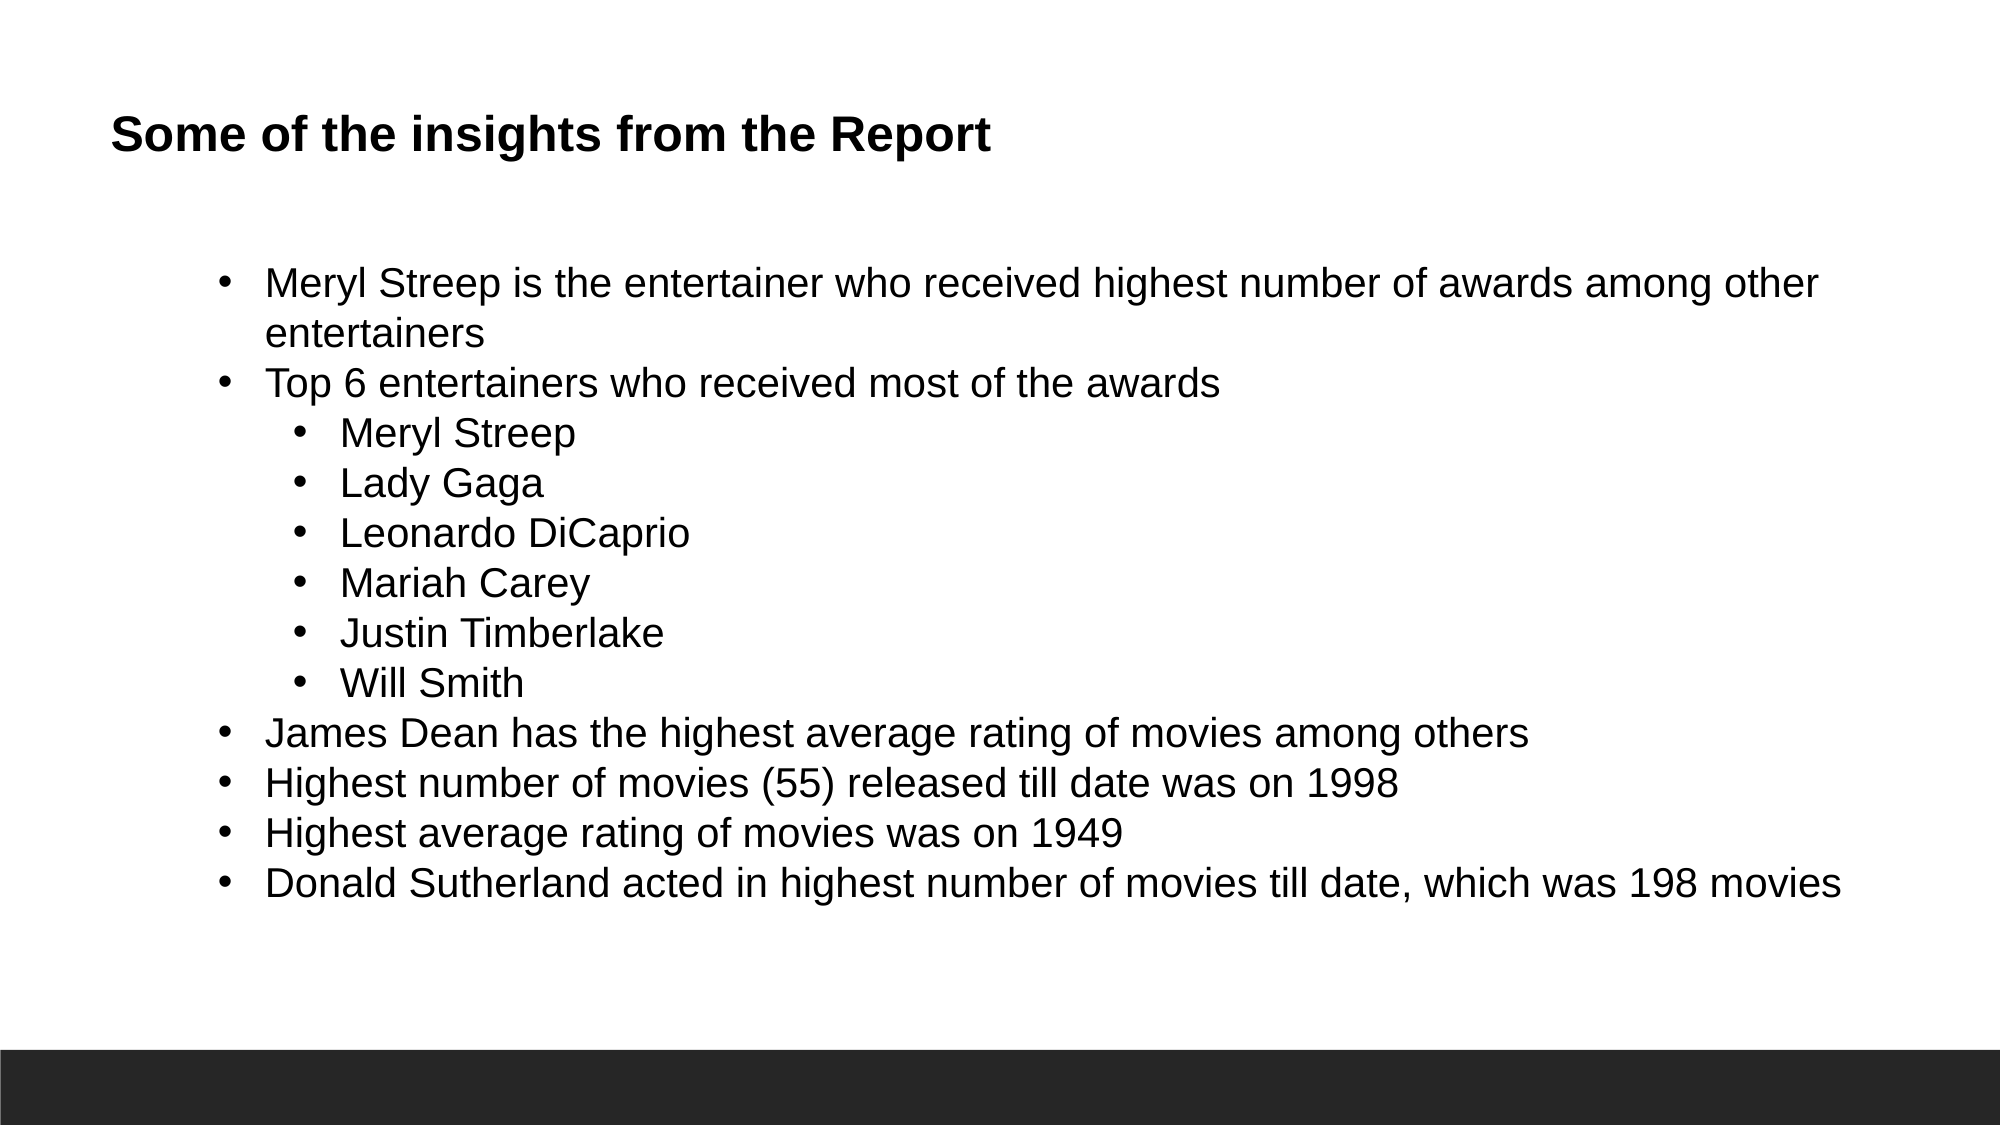

Some of the insights from the Report
Meryl Streep is the entertainer who received highest number of awards among other entertainers
Top 6 entertainers who received most of the awards
Meryl Streep
Lady Gaga
Leonardo DiCaprio
Mariah Carey
Justin Timberlake
Will Smith
James Dean has the highest average rating of movies among others
Highest number of movies (55) released till date was on 1998
Highest average rating of movies was on 1949
Donald Sutherland acted in highest number of movies till date, which was 198 movies